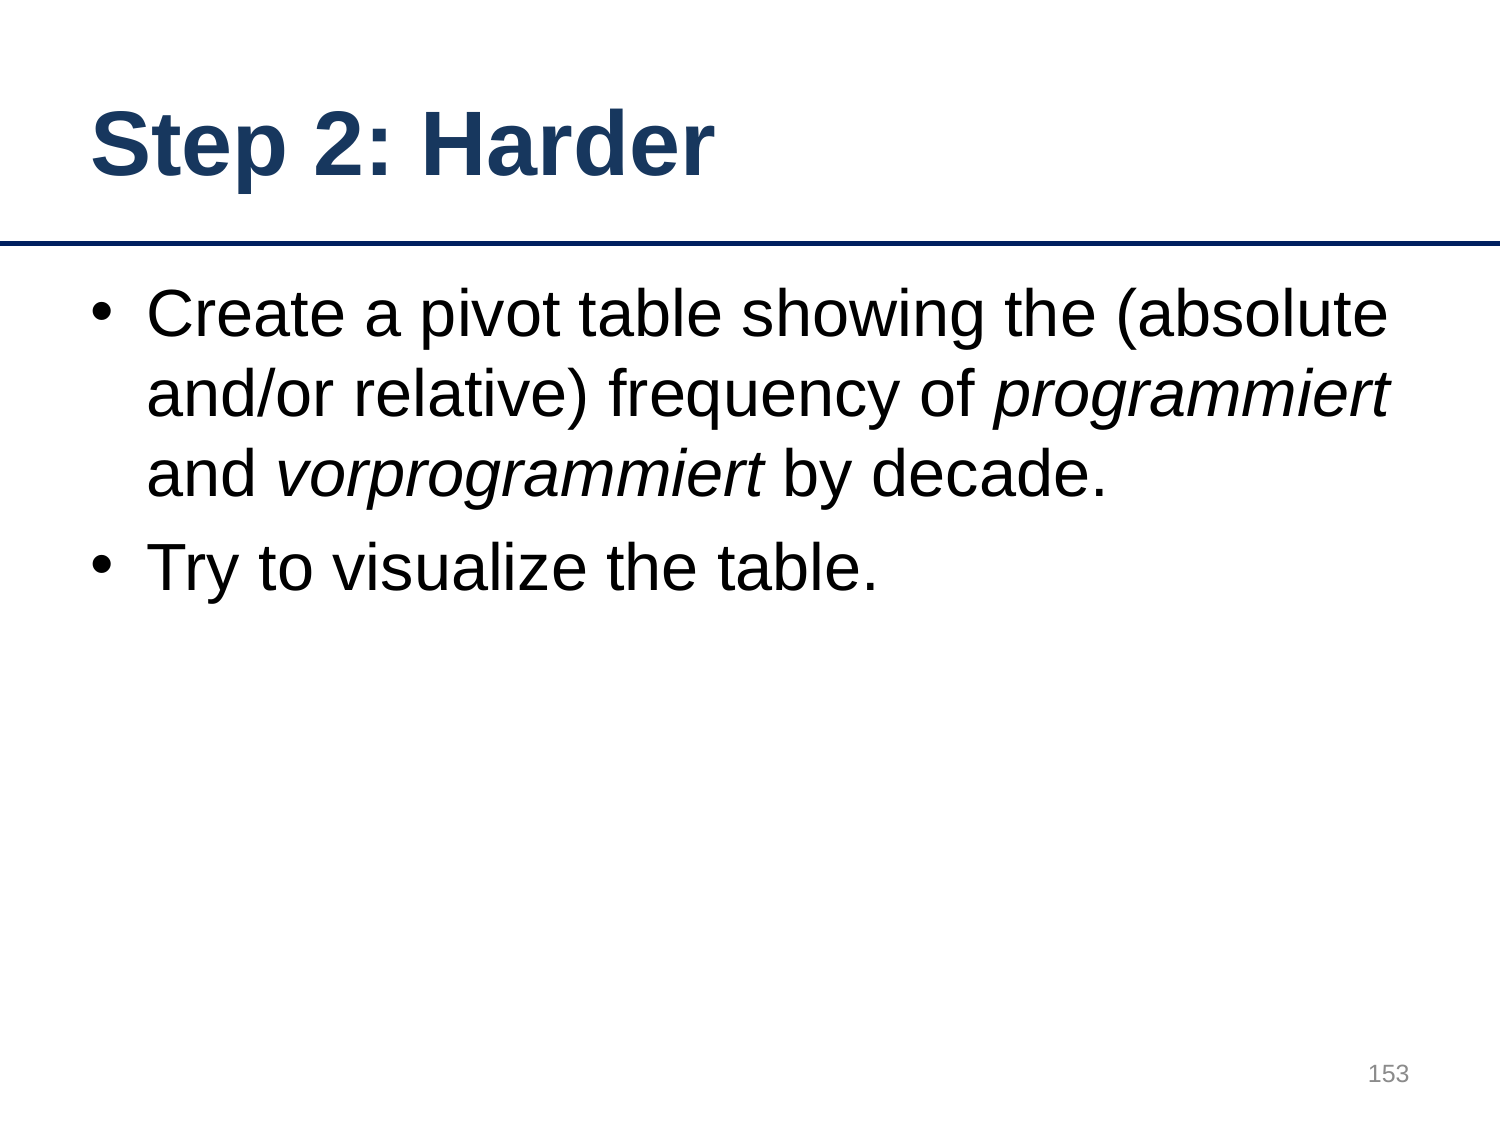

# Step 2: Harder
Create a pivot table showing the (absolute and/or relative) frequency of programmiert and vorprogrammiert by decade.
Try to visualize the table.
153